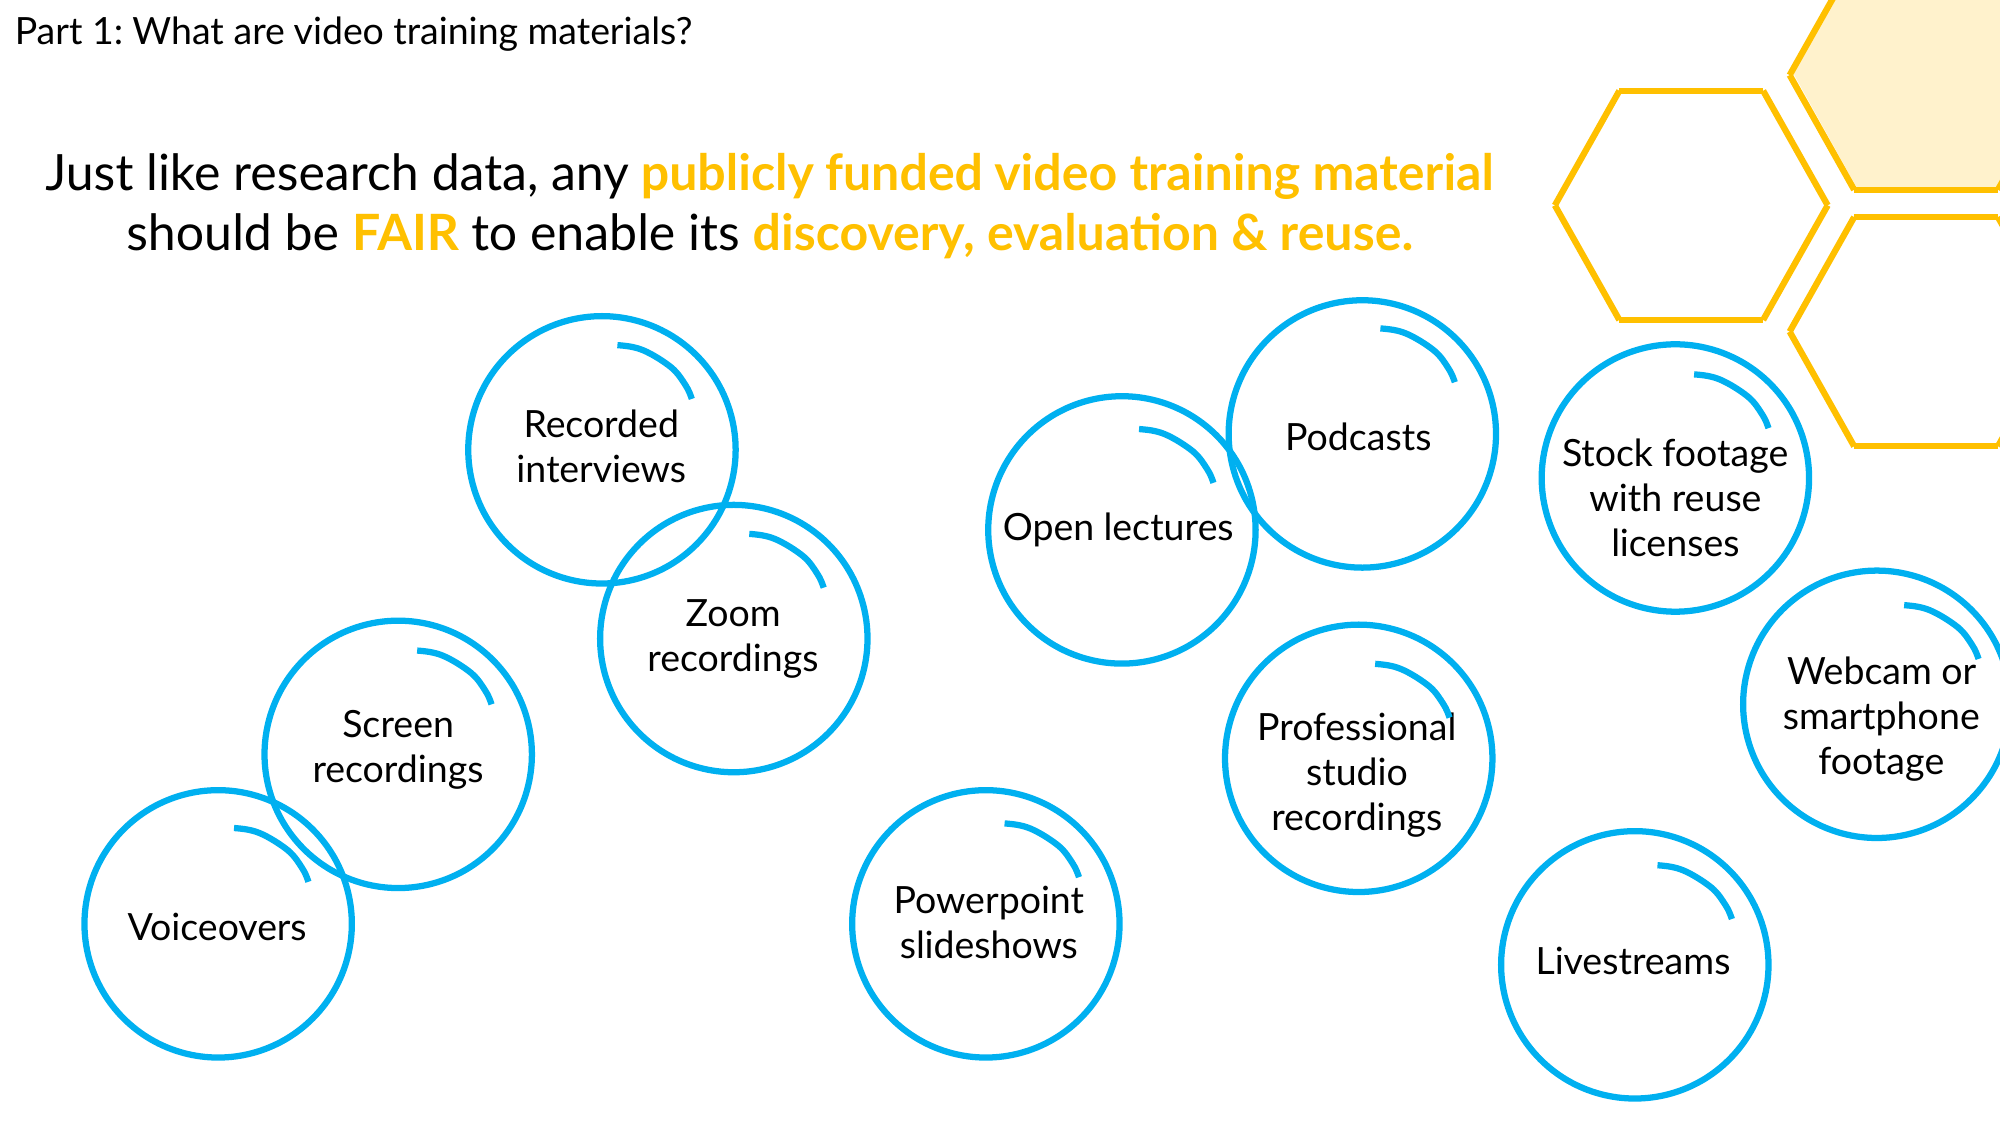

Part 1: What are video training materials?

Just like research data, any publicly funded video training material should be FAIR to enable its discovery, evaluation & reuse.

Podcasts

Recorded interviews

Stock footage with reuse licenses

Open lectures

Zoom recordings

Webcam or smartphone footage

Screen recordings

Professional studio recordings

Voiceovers

Powerpoint slideshows

Livestreams